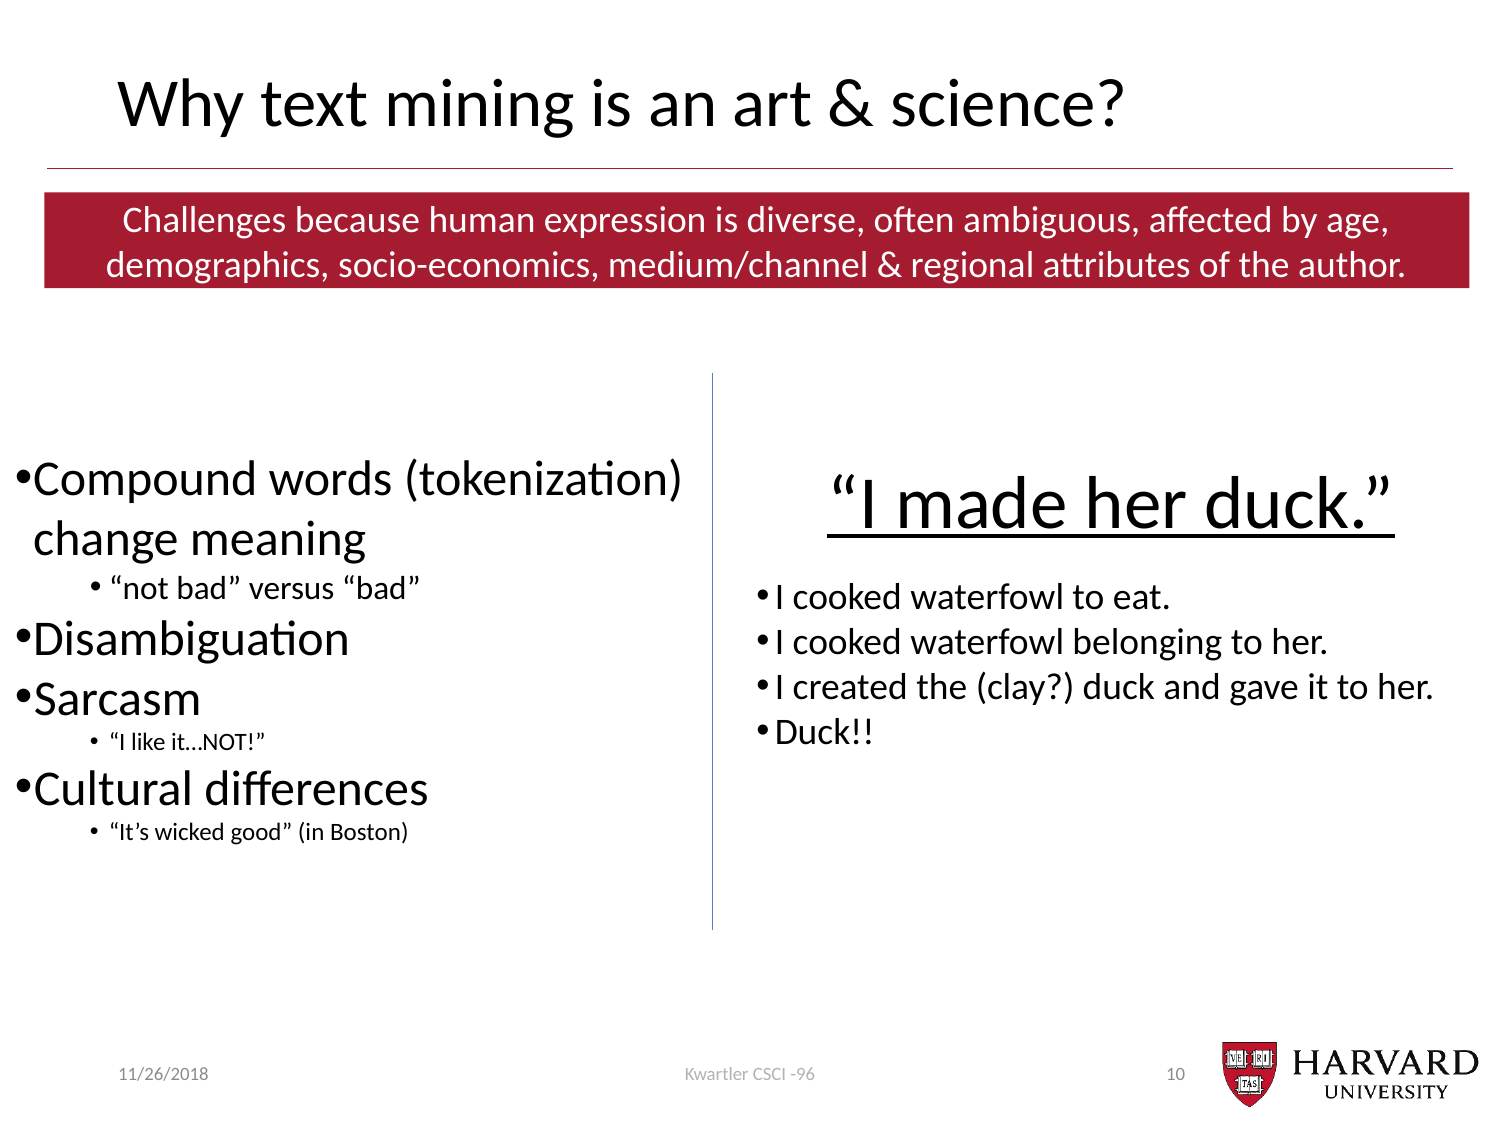

# Why text mining is an art & science?
Challenges because human expression is diverse, often ambiguous, affected by age, demographics, socio-economics, medium/channel & regional attributes of the author.
“I made her duck.”
I cooked waterfowl to eat.
I cooked waterfowl belonging to her.
I created the (clay?) duck and gave it to her.
Duck!!
Compound words (tokenization) change meaning
“not bad” versus “bad”
Disambiguation
Sarcasm
“I like it…NOT!”
Cultural differences
“It’s wicked good” (in Boston)
11/26/2018
Kwartler CSCI -96
10